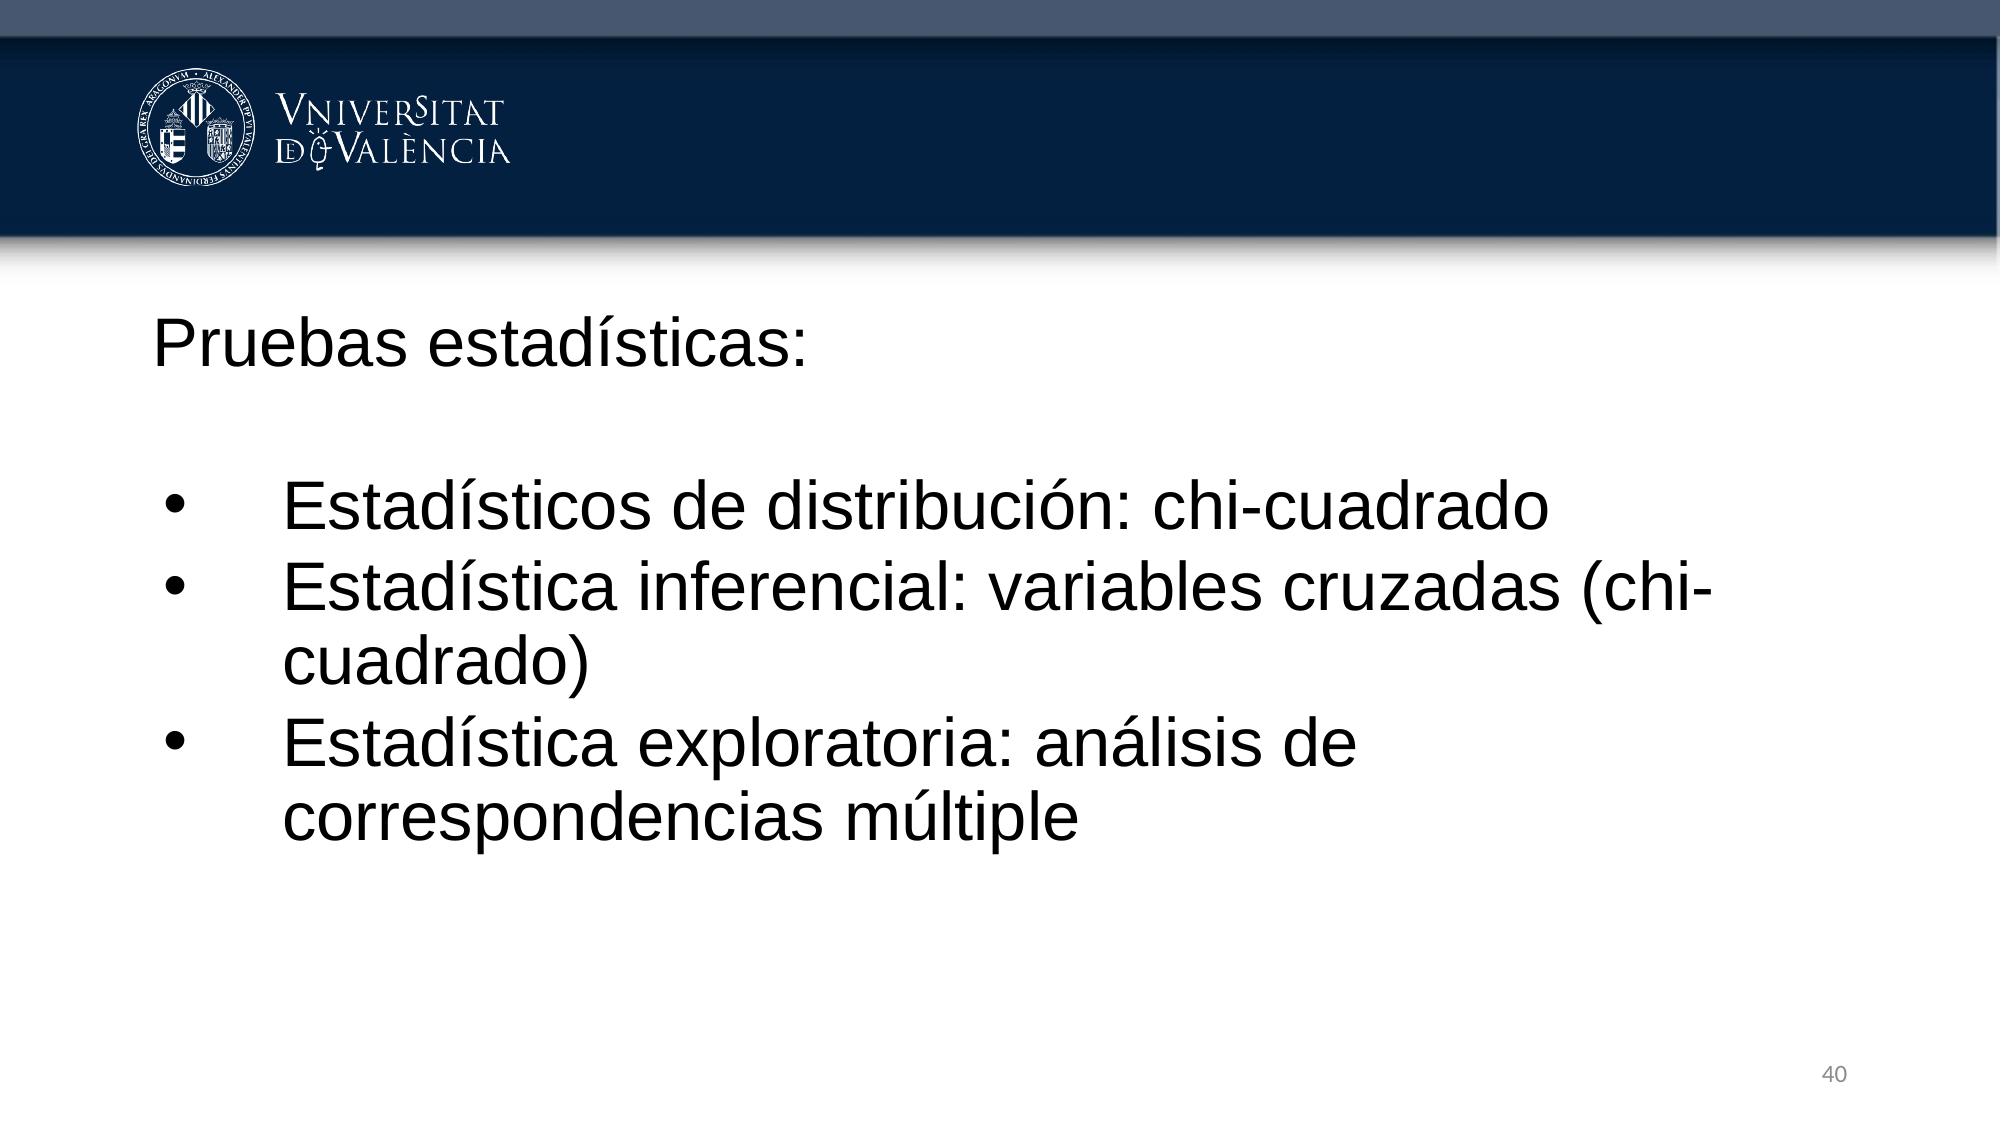

#
Pruebas estadísticas:

Estadísticos de distribución: chi-cuadrado
Estadística inferencial: variables cruzadas (chi-cuadrado)
Estadística exploratoria: análisis de correspondencias múltiple

40